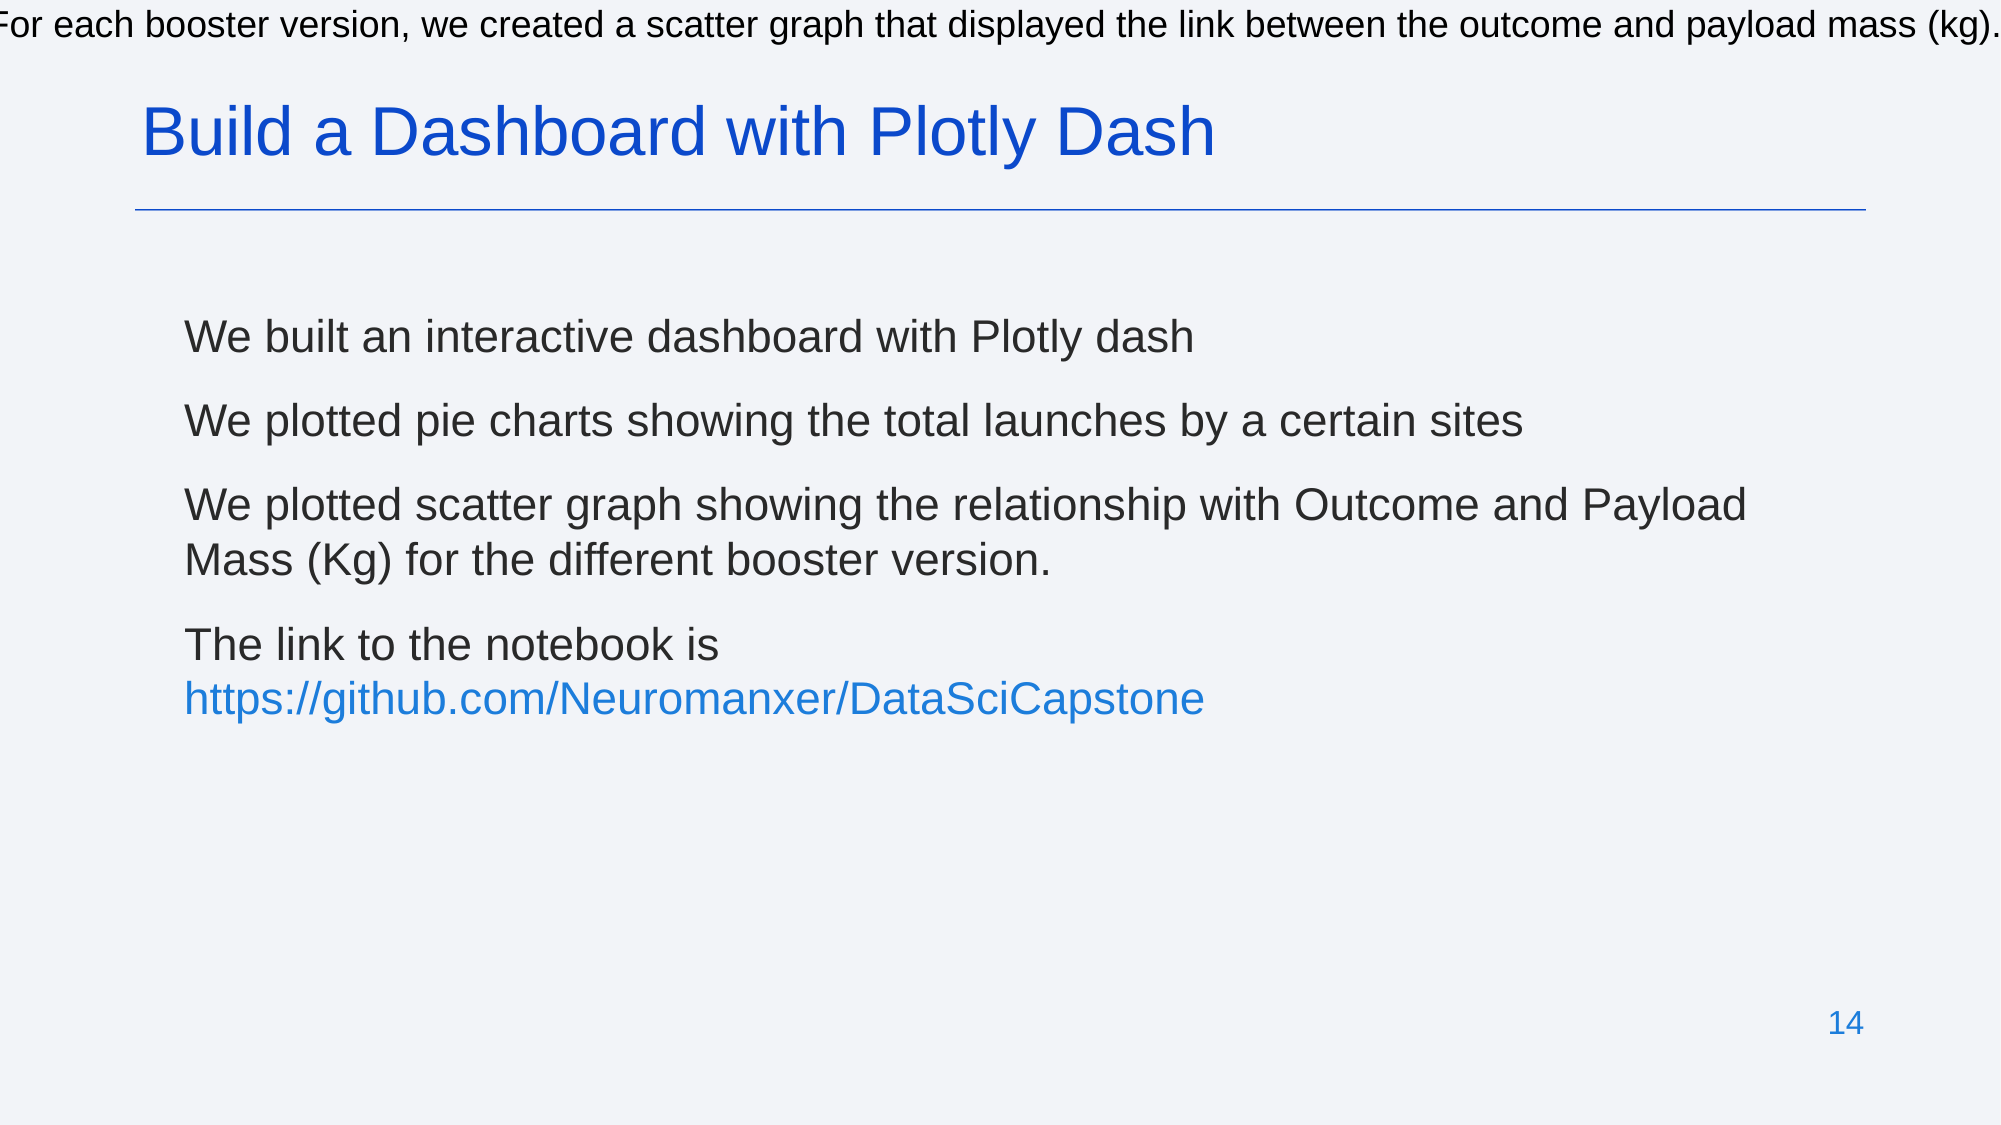

We used Plotly dash to create an interactive dashboard.
We created pie charts that displayed each site's total launches.
For each booster version, we created a scatter graph that displayed the link between the outcome and payload mass (kg).
Build a Dashboard with Plotly Dash
We built an interactive dashboard with Plotly dash
We plotted pie charts showing the total launches by a certain sites
We plotted scatter graph showing the relationship with Outcome and Payload Mass (Kg) for the different booster version.
The link to the notebook is https://github.com/Neuromanxer/DataSciCapstone
14